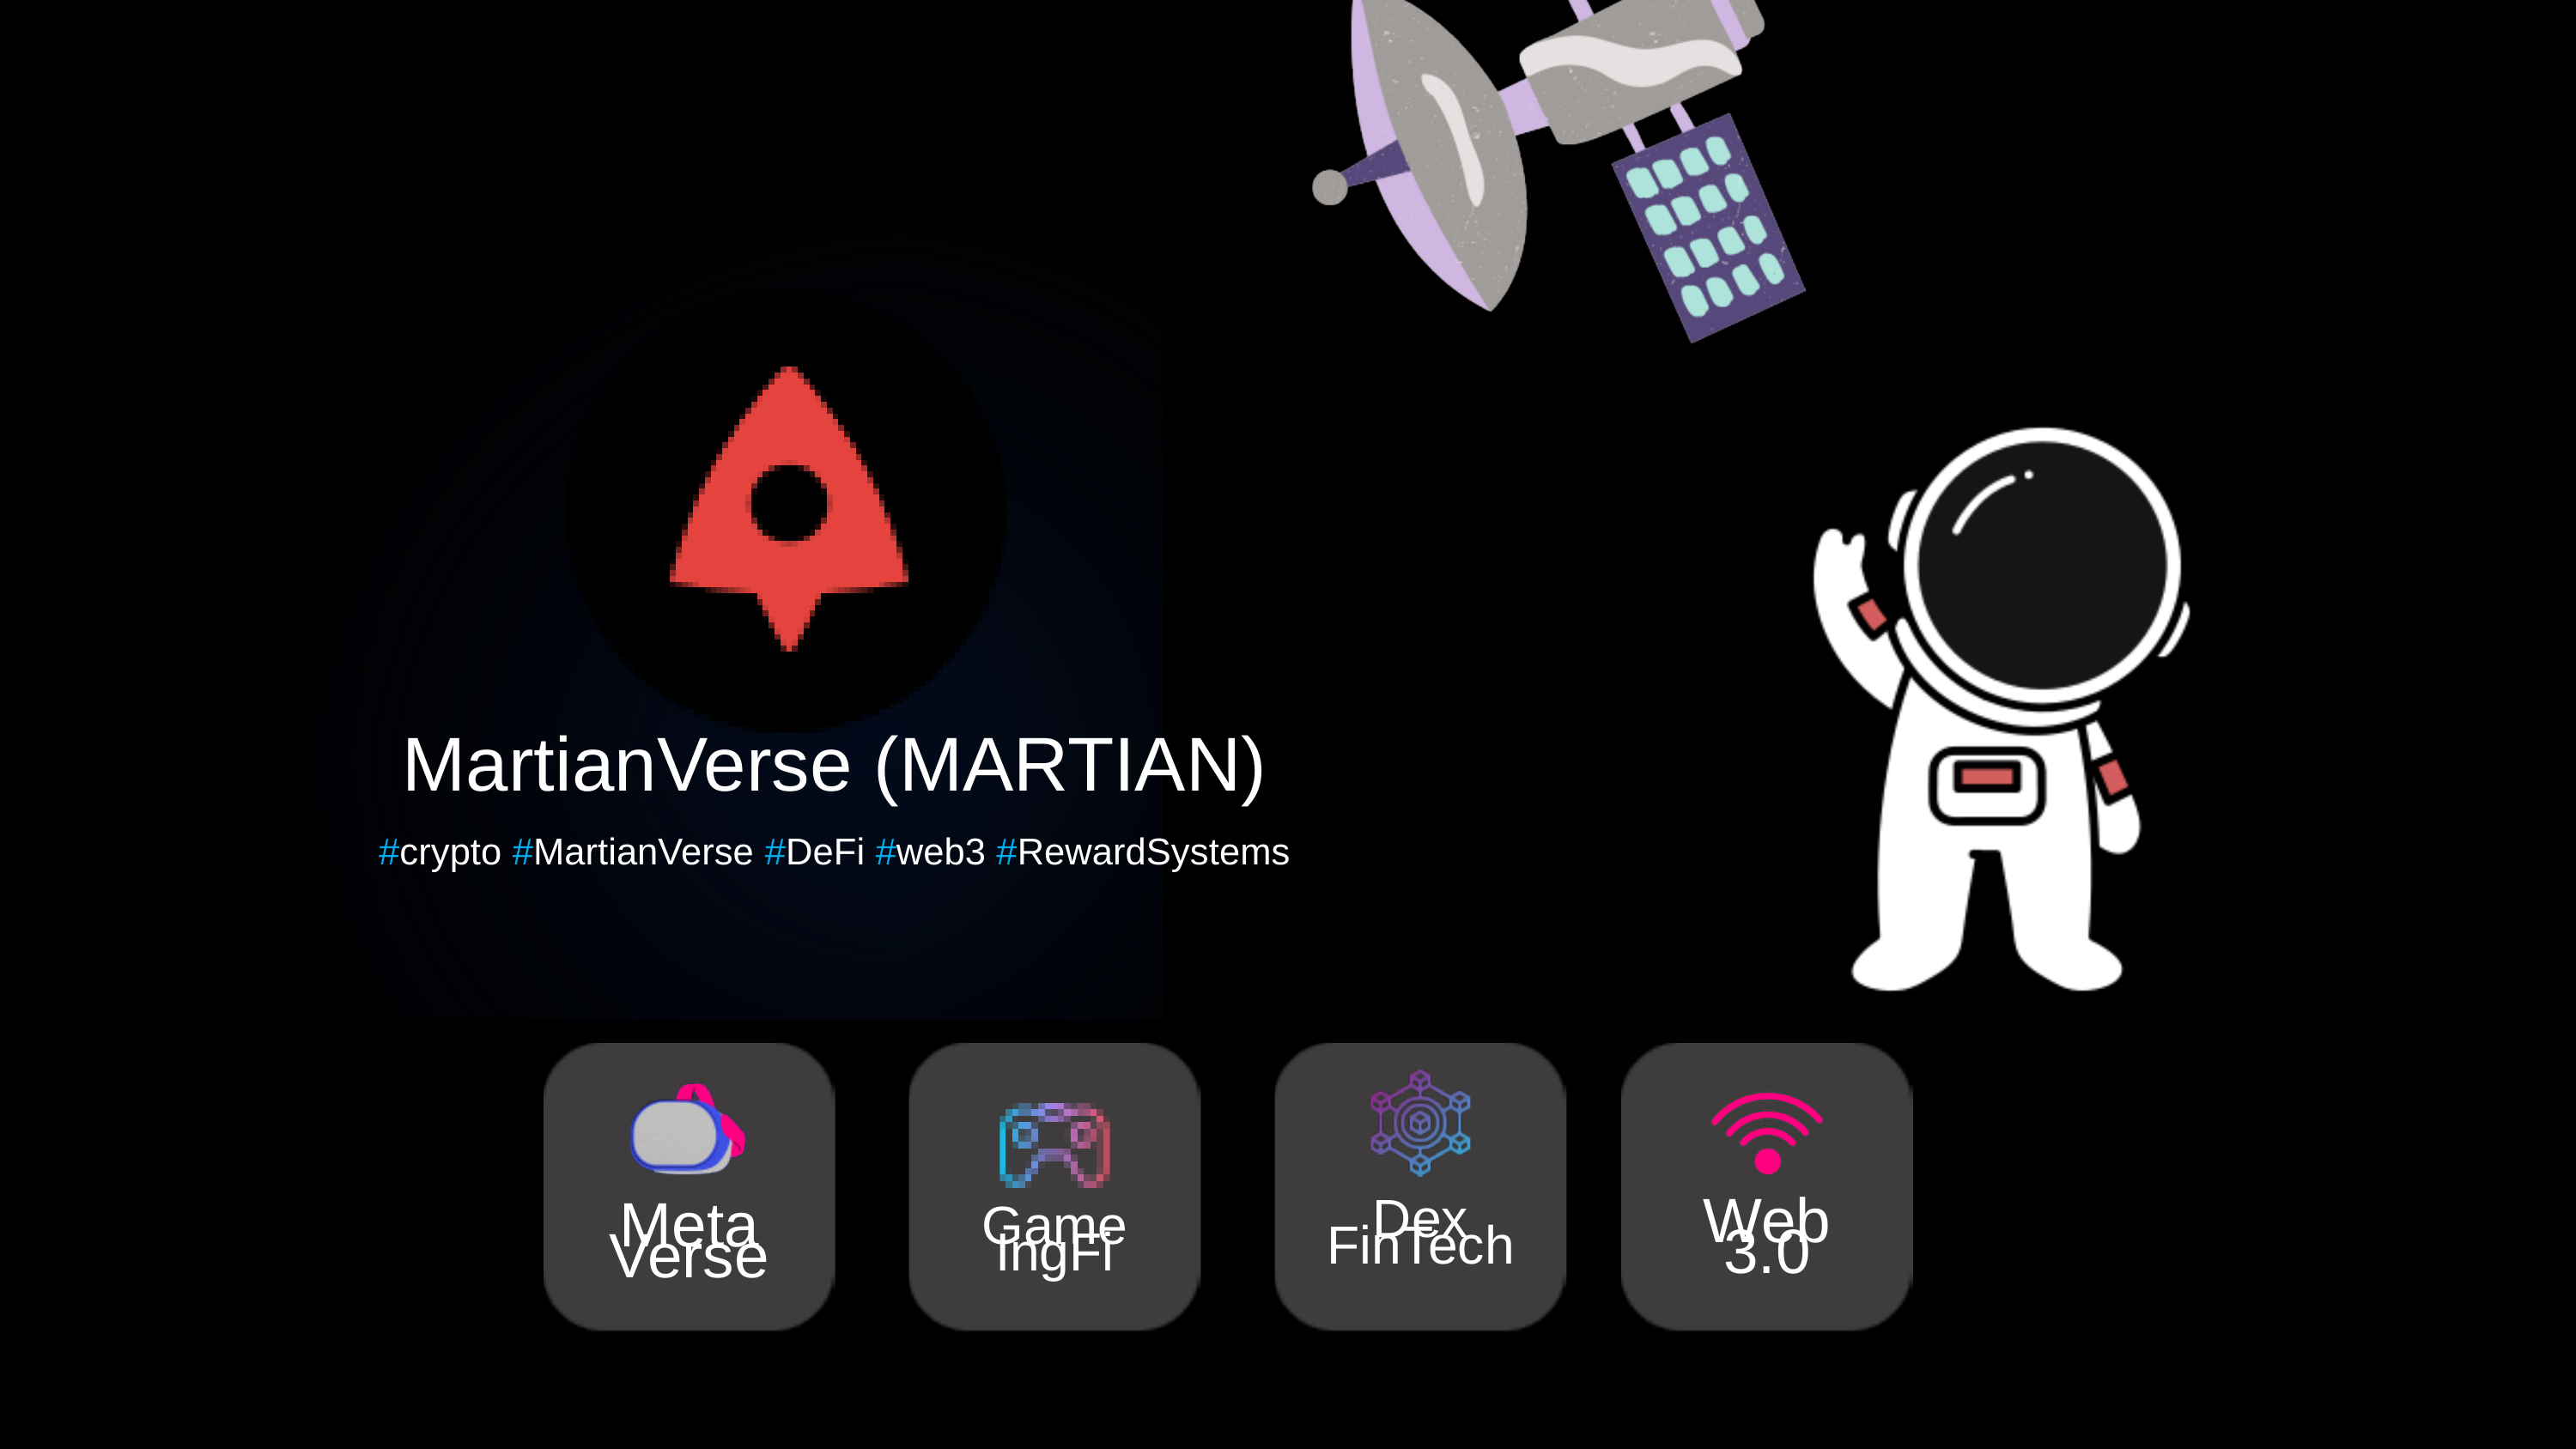

MartianVerse (MARTIAN)

#crypto #MartianVerse #DeFi #web3 #RewardSystems

Web
3.0
Meta
Verse
Dex
FinTech
Game
IngFi